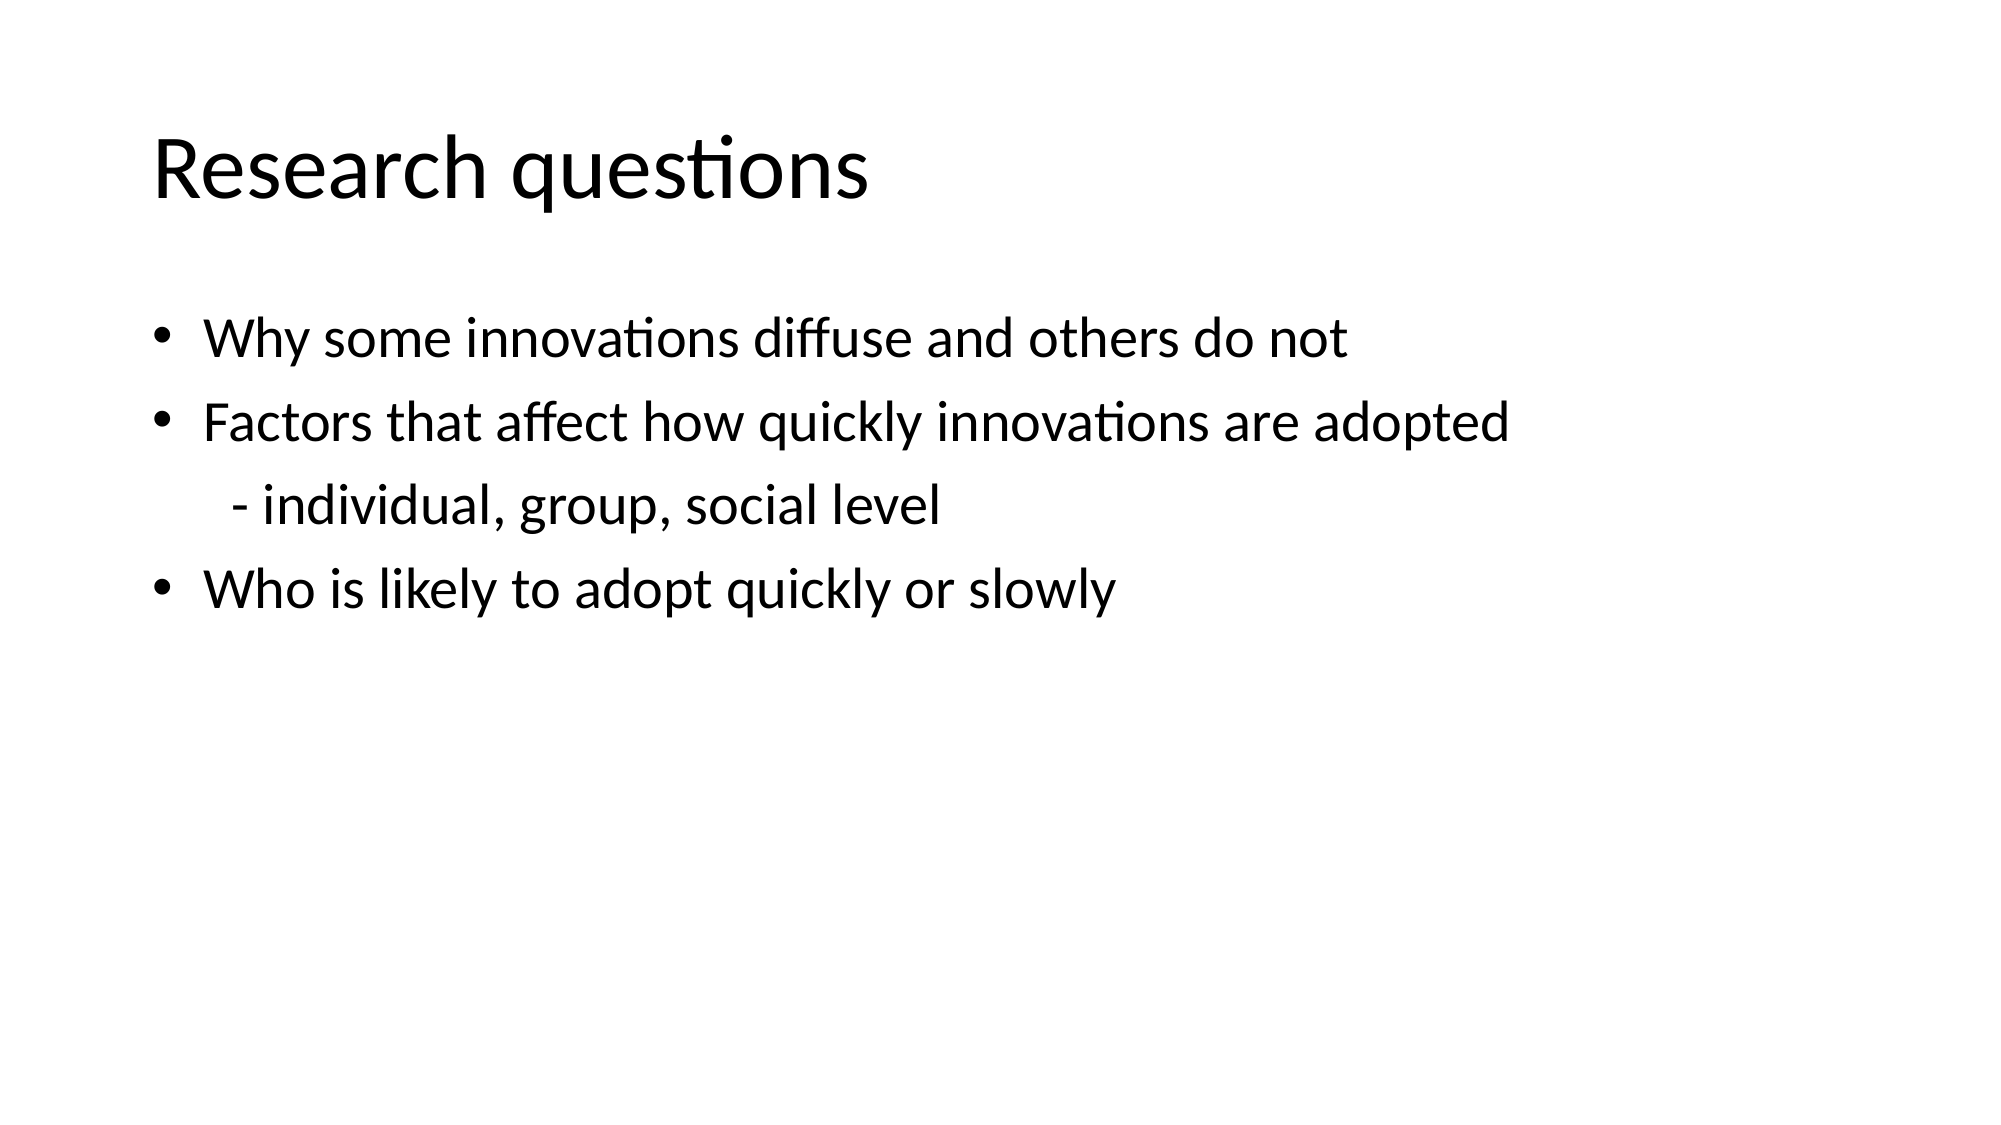

# Research questions
 Why some innovations diffuse and others do not
 Factors that affect how quickly innovations are adopted
      - individual, group, social level
 Who is likely to adopt quickly or slowly